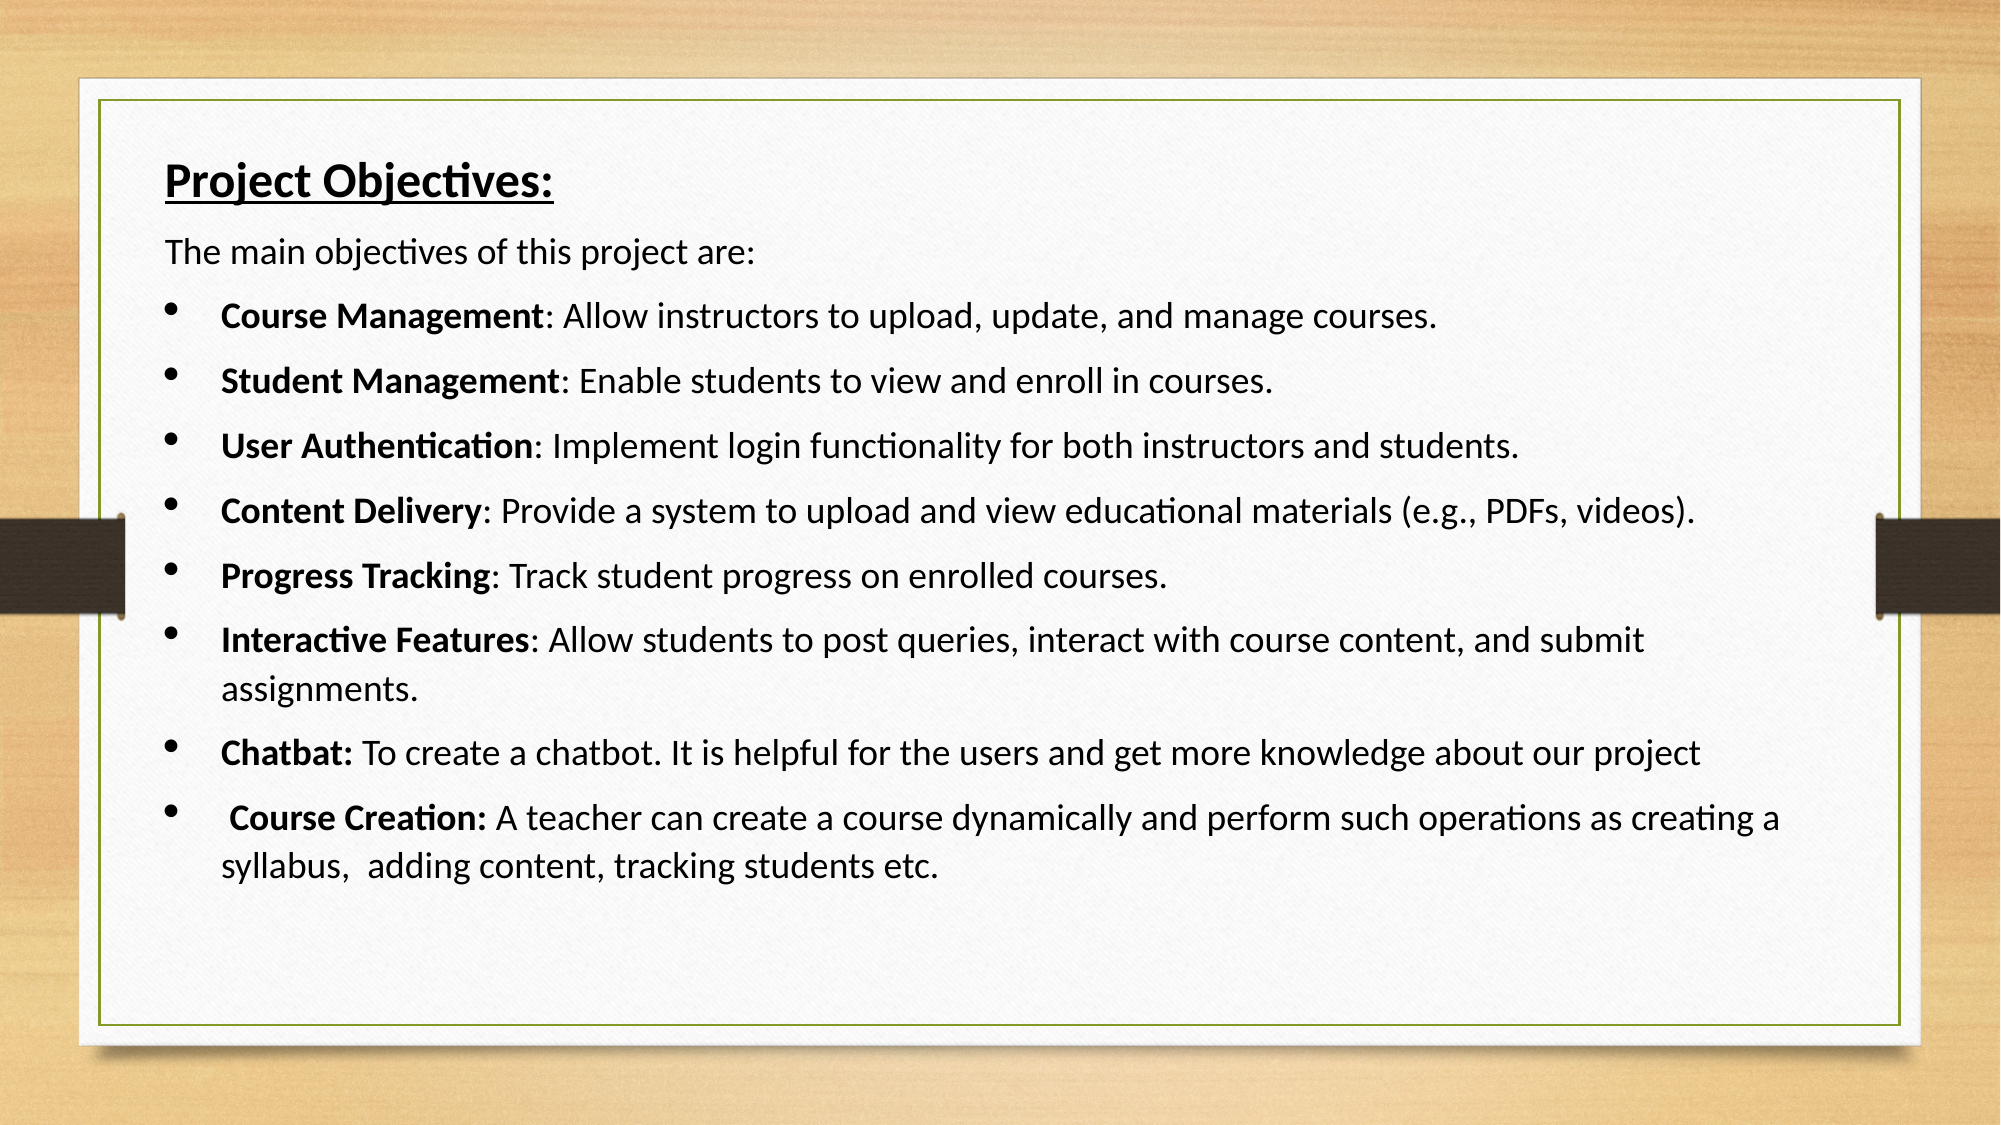

Project Objectives:
The main objectives of this project are:
Course Management: Allow instructors to upload, update, and manage courses.
Student Management: Enable students to view and enroll in courses.
User Authentication: Implement login functionality for both instructors and students.
Content Delivery: Provide a system to upload and view educational materials (e.g., PDFs, videos).
Progress Tracking: Track student progress on enrolled courses.
Interactive Features: Allow students to post queries, interact with course content, and submit assignments.
Chatbat: To create a chatbot. It is helpful for the users and get more knowledge about our project
 Course Creation: A teacher can create a course dynamically and perform such operations as creating a syllabus,  adding content, tracking students etc.